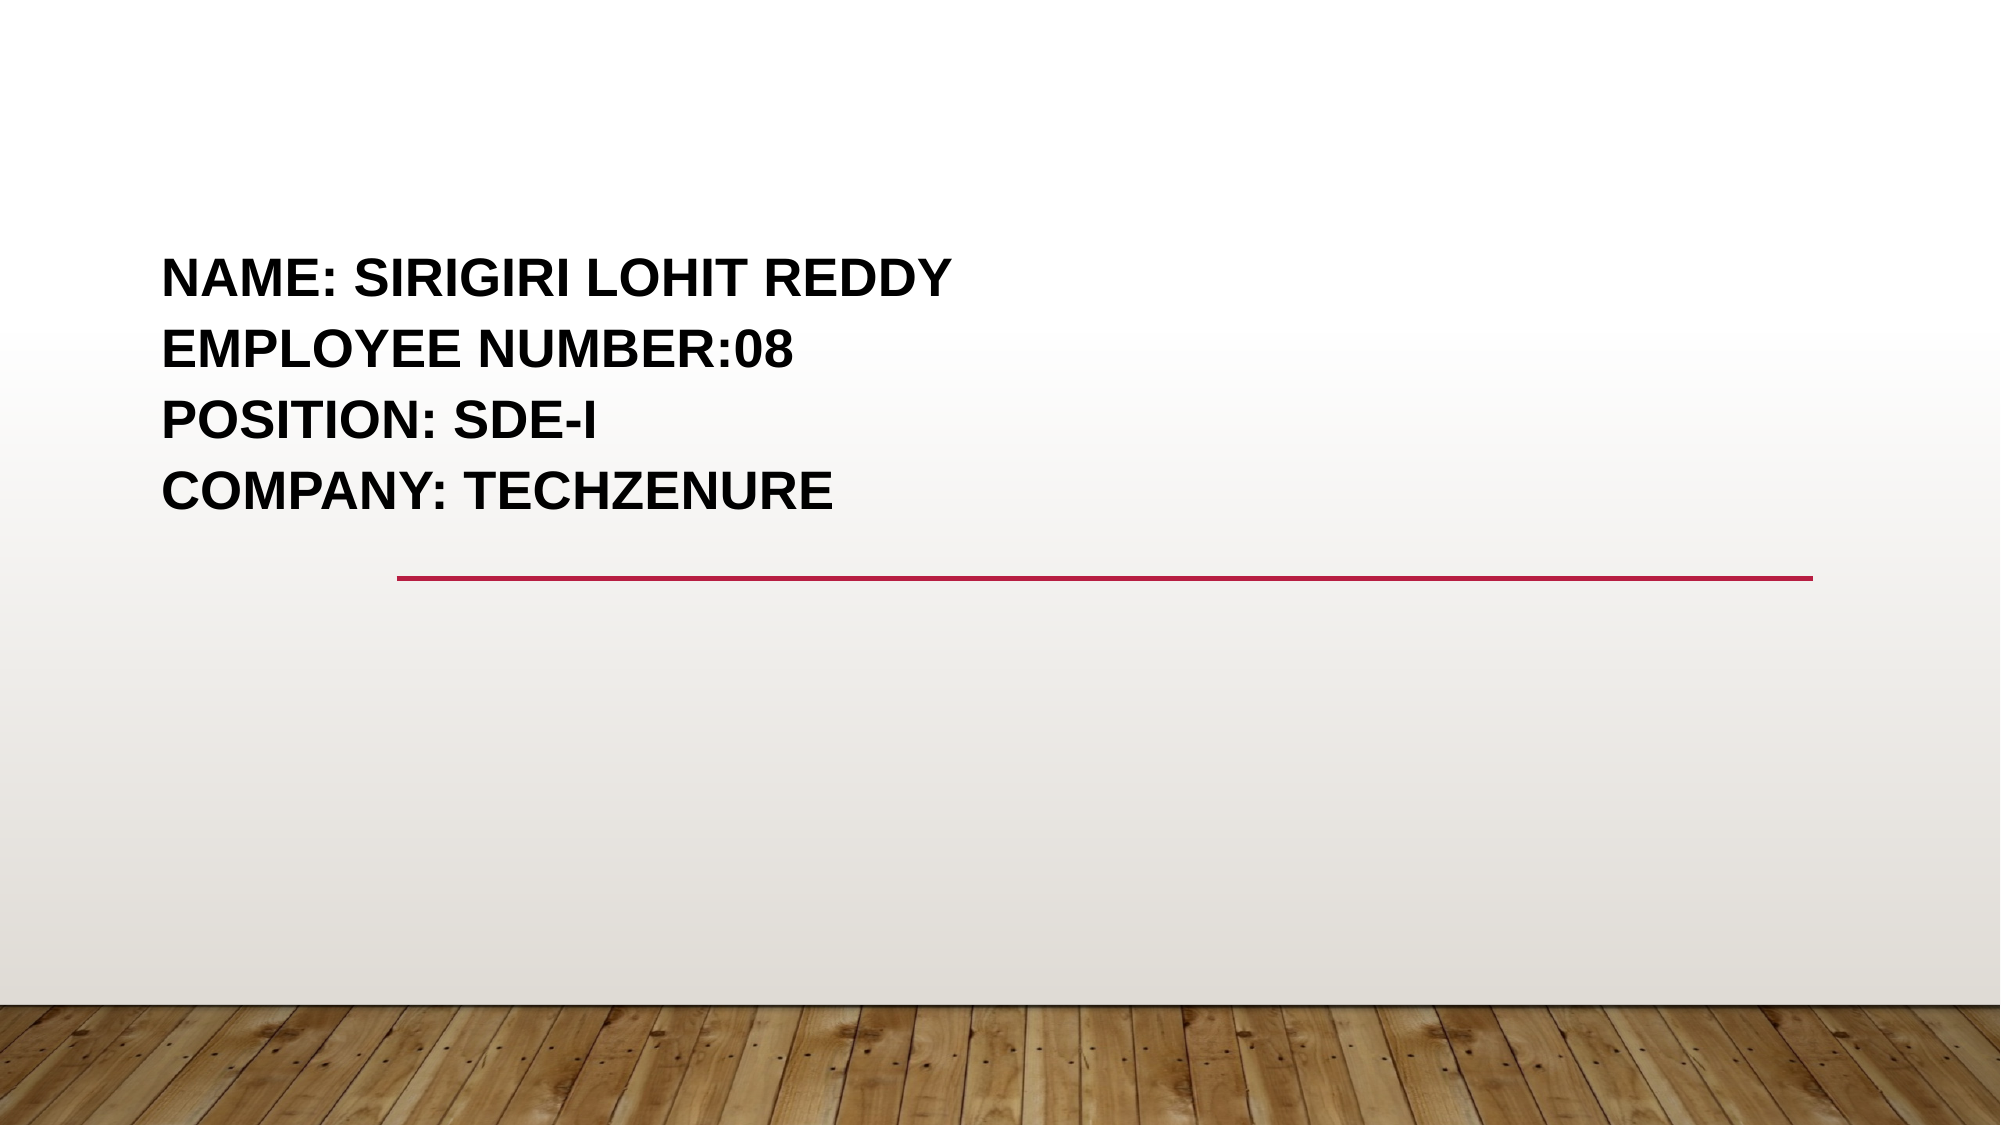

# Name: Sirigiri Lohit Reddy
Employee Number:08
Position: SDE-I
Company: Techzenure